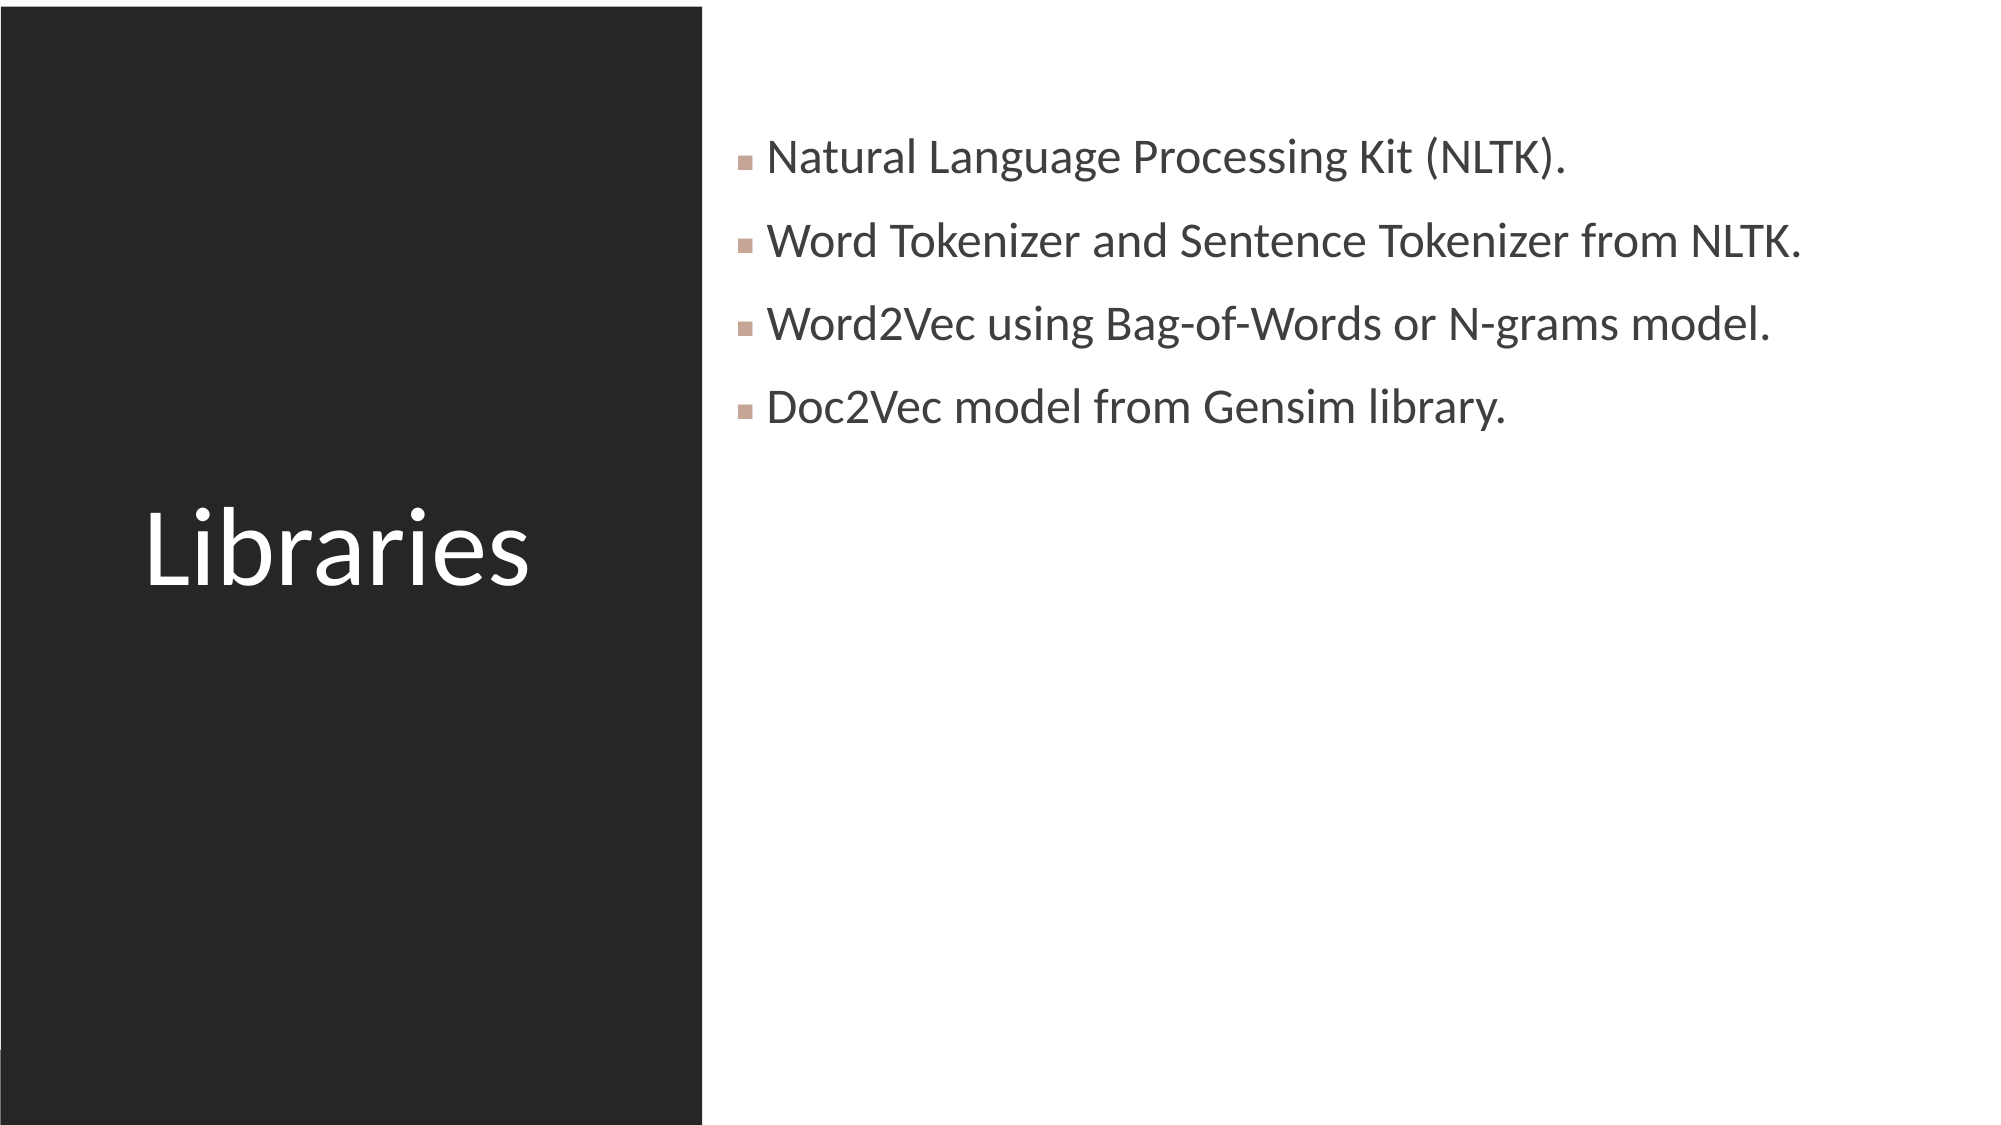

# Libraries
 Natural Language Processing Kit (NLTK).
 Word Tokenizer and Sentence Tokenizer from NLTK.
 Word2Vec using Bag-of-Words or N-grams model.
 Doc2Vec model from Gensim library.